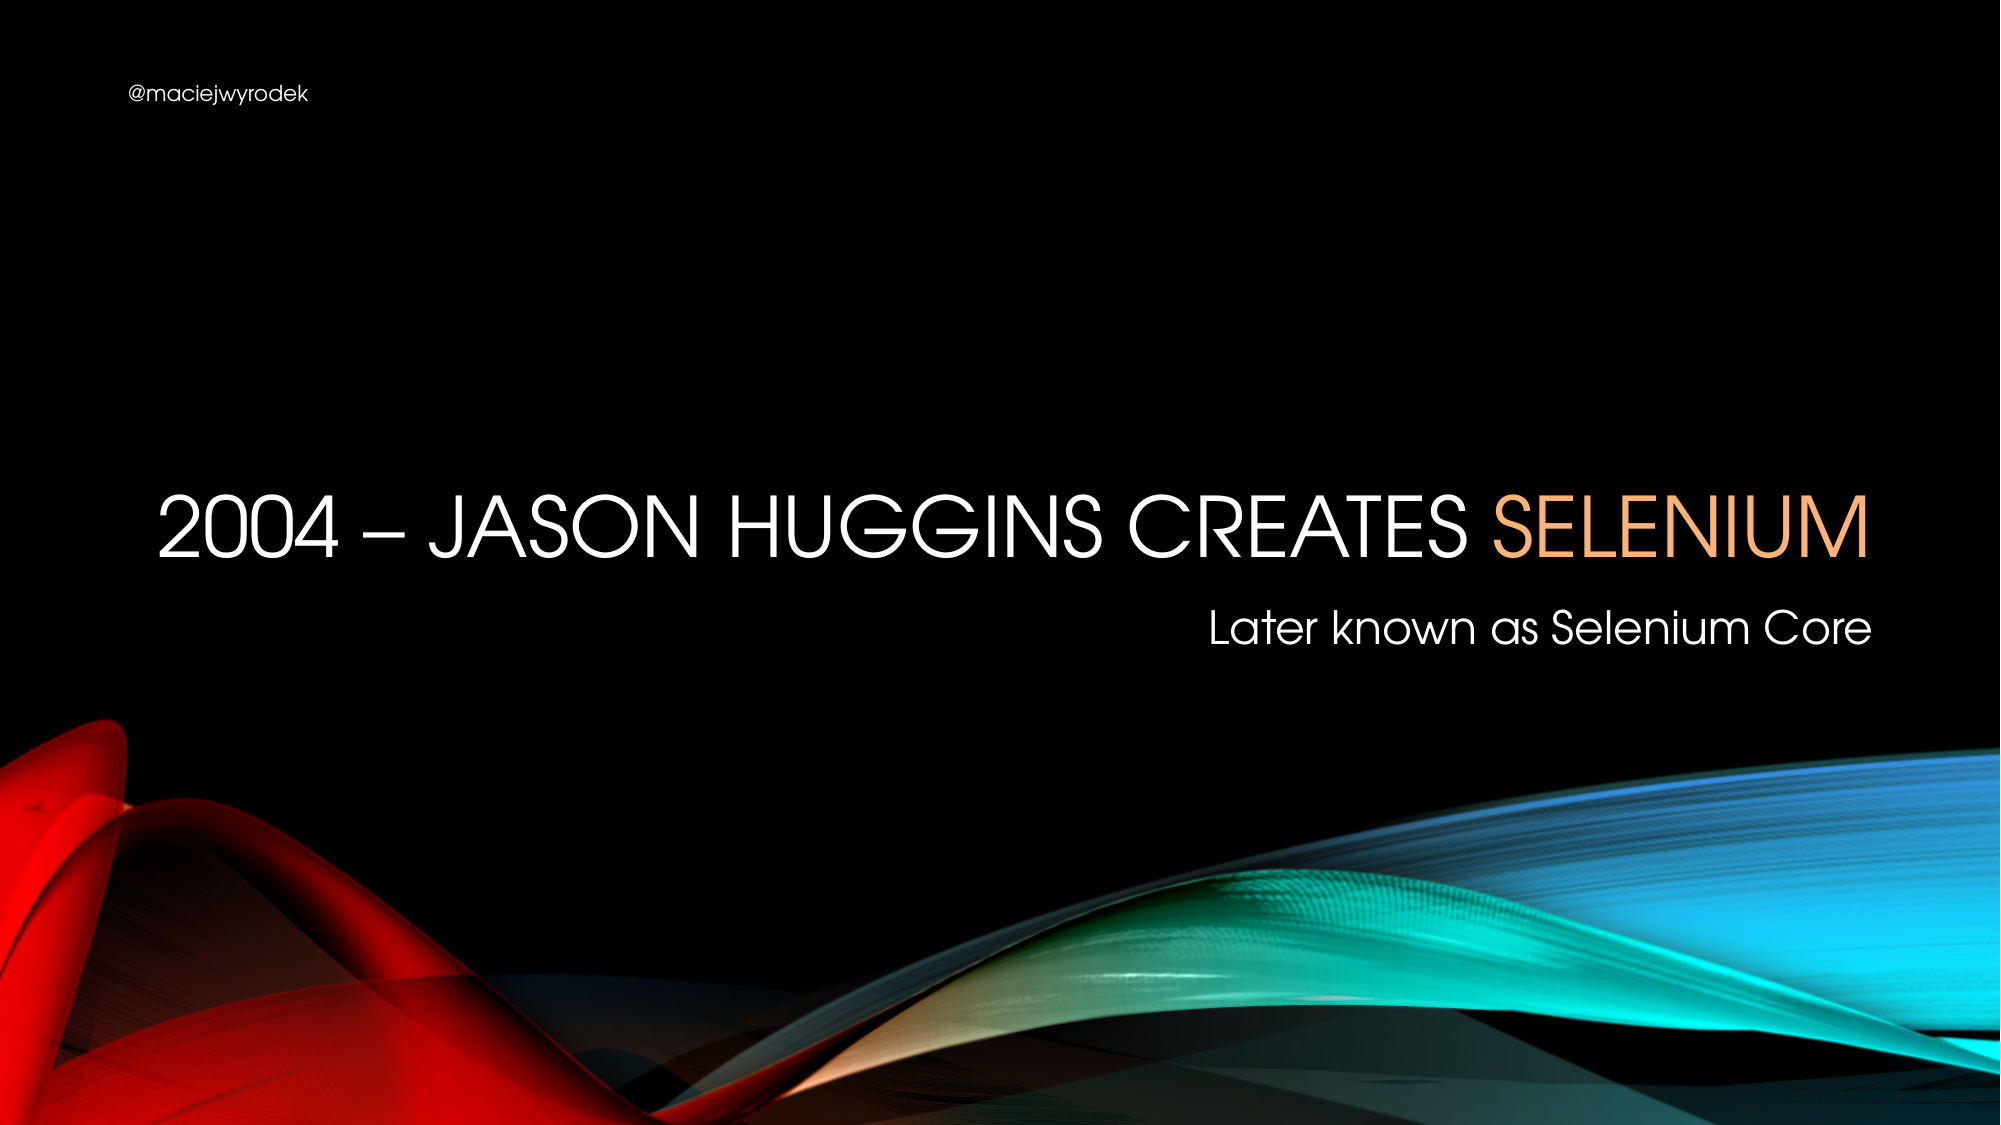

@maciejwyrodek
# 2004 – Jason Huggins Creates Selenium
Later known as Selenium Core